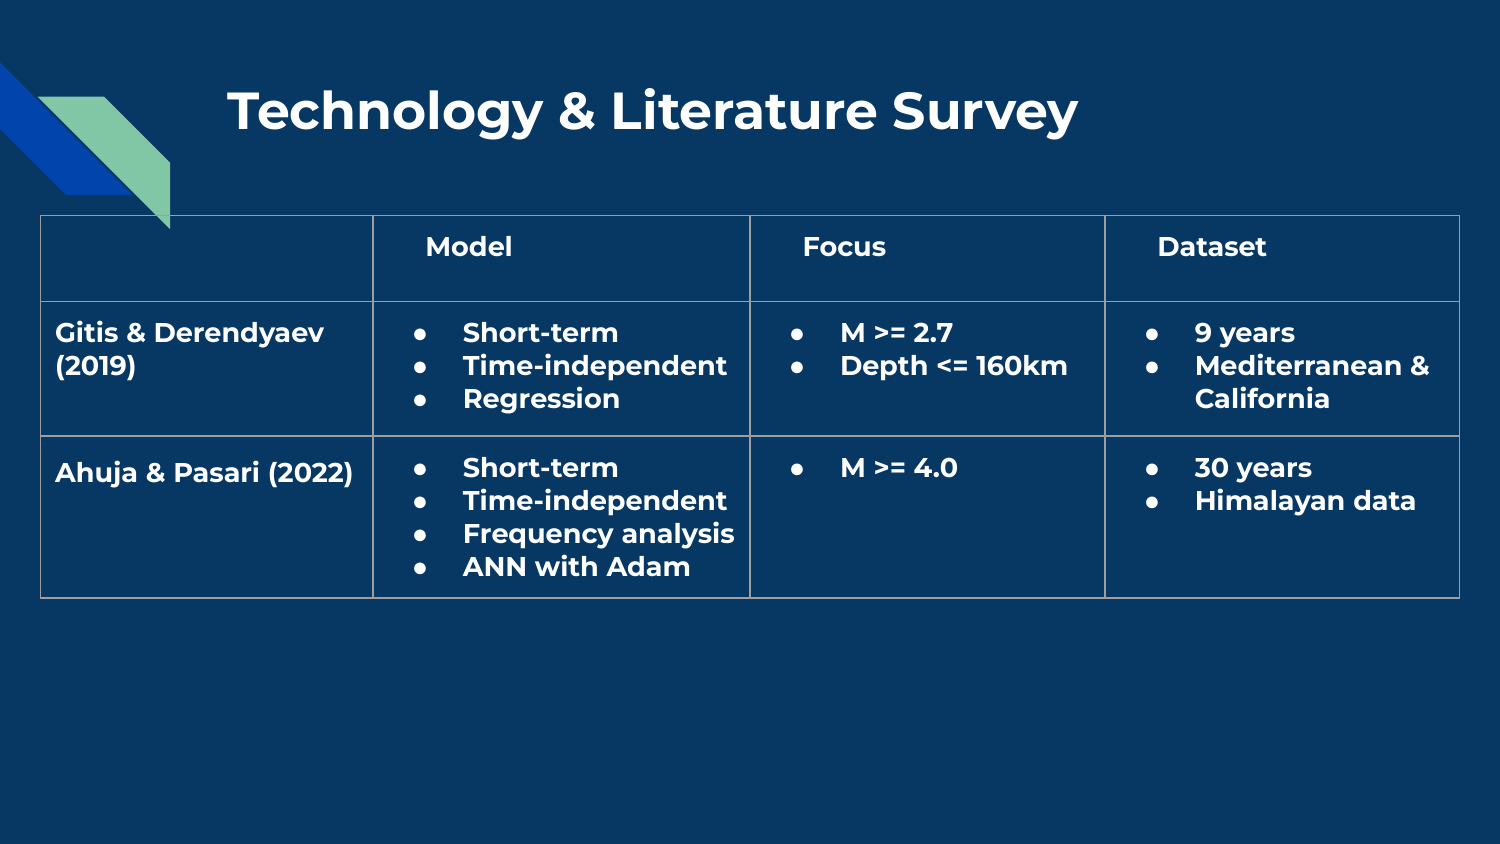

# Technology & Literature Survey
|  | Model | Focus | Dataset |
| --- | --- | --- | --- |
| Gitis & Derendyaev (2019) | Short-term Time-independent Regression | M >= 2.7 Depth <= 160km | 9 years Mediterranean & California |
| Ahuja & Pasari (2022) | Short-term Time-independent Frequency analysis ANN with Adam | M >= 4.0 | 30 years Himalayan data |